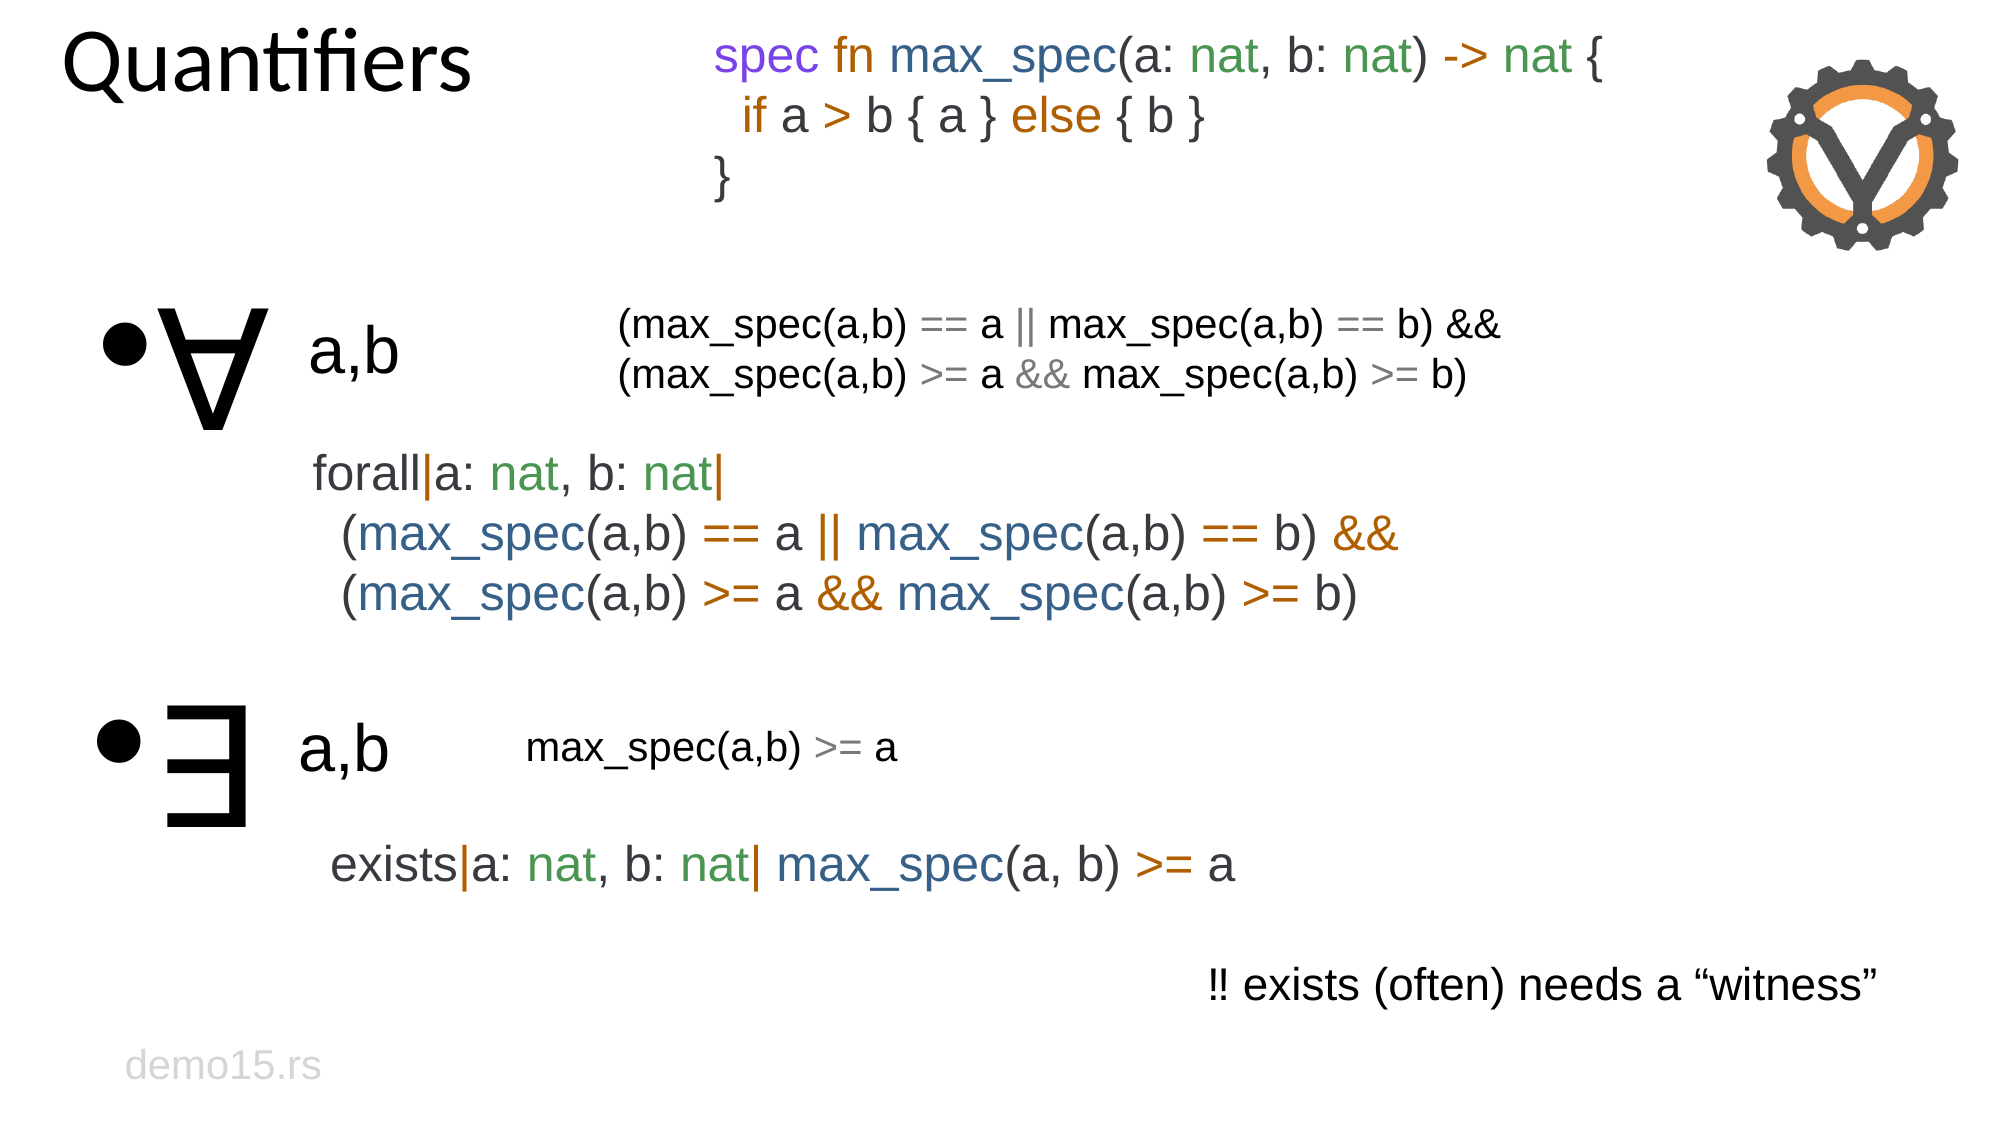

# Quantifiers
spec fn max_spec(a: nat, b: nat) -> nat {
  if a > b { a } else { b }
}
∀
(max_spec(a,b) == a || max_spec(a,b) == b) &&
(max_spec(a,b) >= a && max_spec(a,b) >= b)
a,b
    forall|a: nat, b: nat|
      (max_spec(a,b) == a || max_spec(a,b) == b) &&
      (max_spec(a,b) >= a && max_spec(a,b) >= b)
∃
a,b
max_spec(a,b) >= a
    exists|a: nat, b: nat| max_spec(a, b) >= a
‼️ exists (often) needs a “witness”
23
demo15.rs